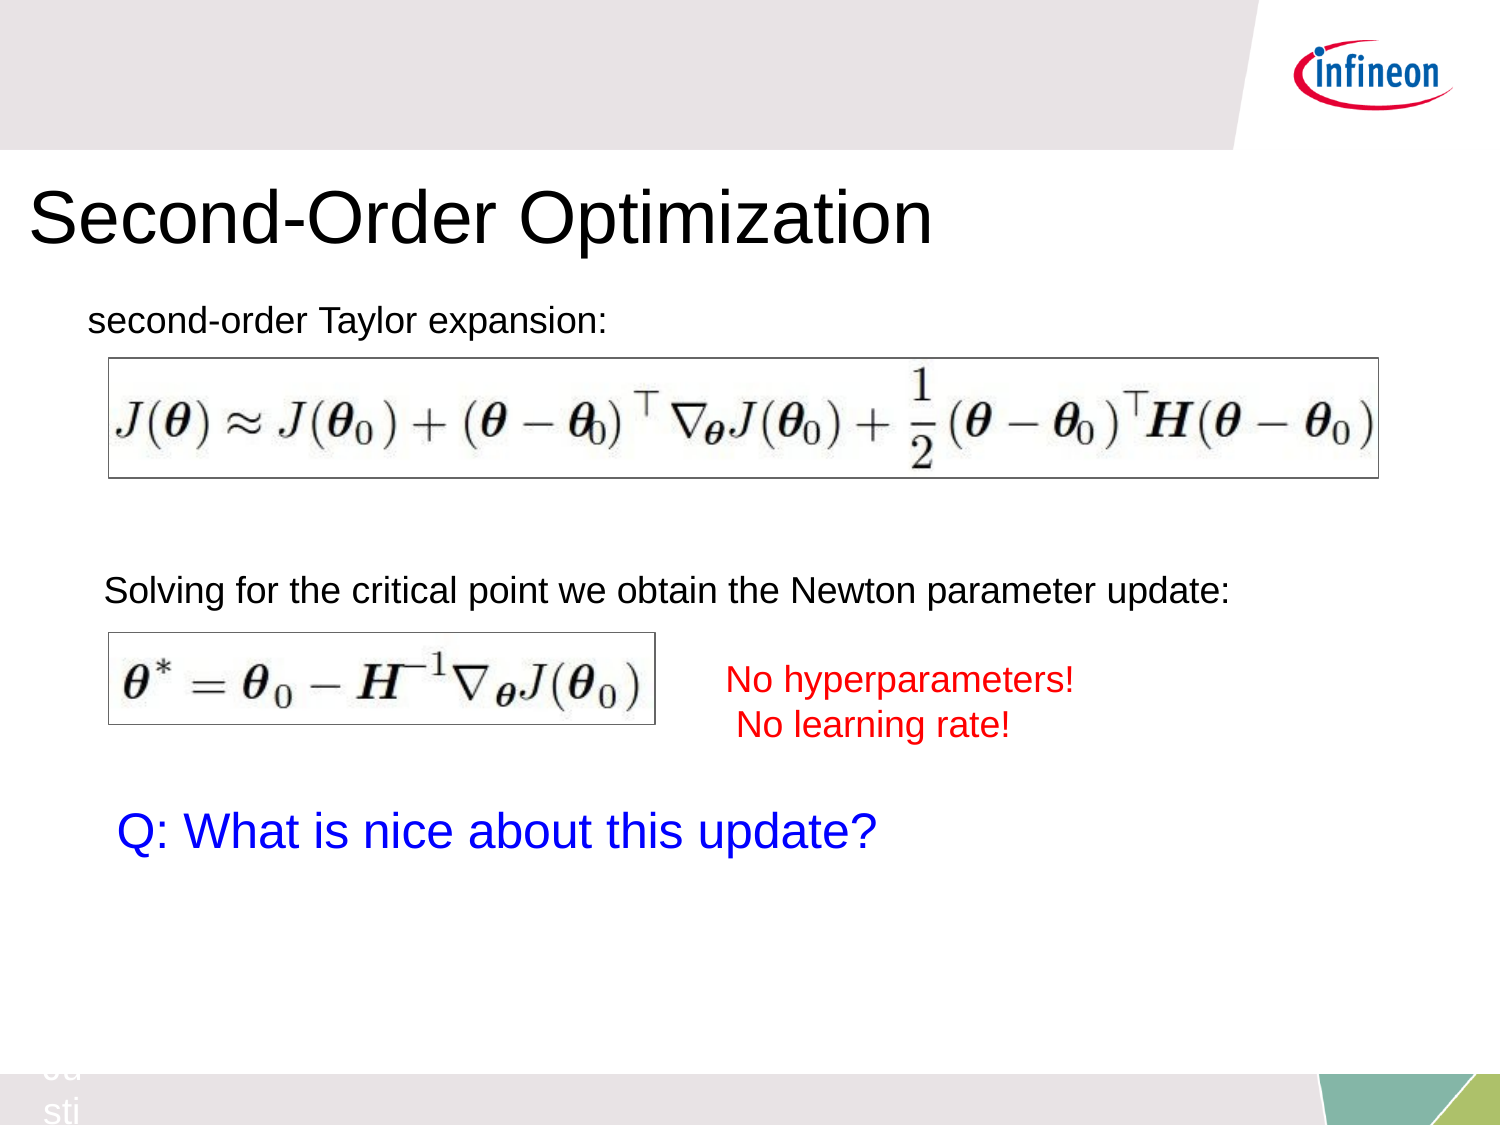

# Second-Order Optimization
second-order Taylor expansion:

Solving for the critical point we obtain the Newton parameter update:

No hyperparameters!  No learning rate!

Q: What is nice about this update?

Fei-Fei Li & Justin Johnson & Serena Yeung
Fei-Fei Li & Justin Johnson & Serena Yeung	Lecture 7 -	April 25, 2017
Lecture 7 - 37
April 25, 2017